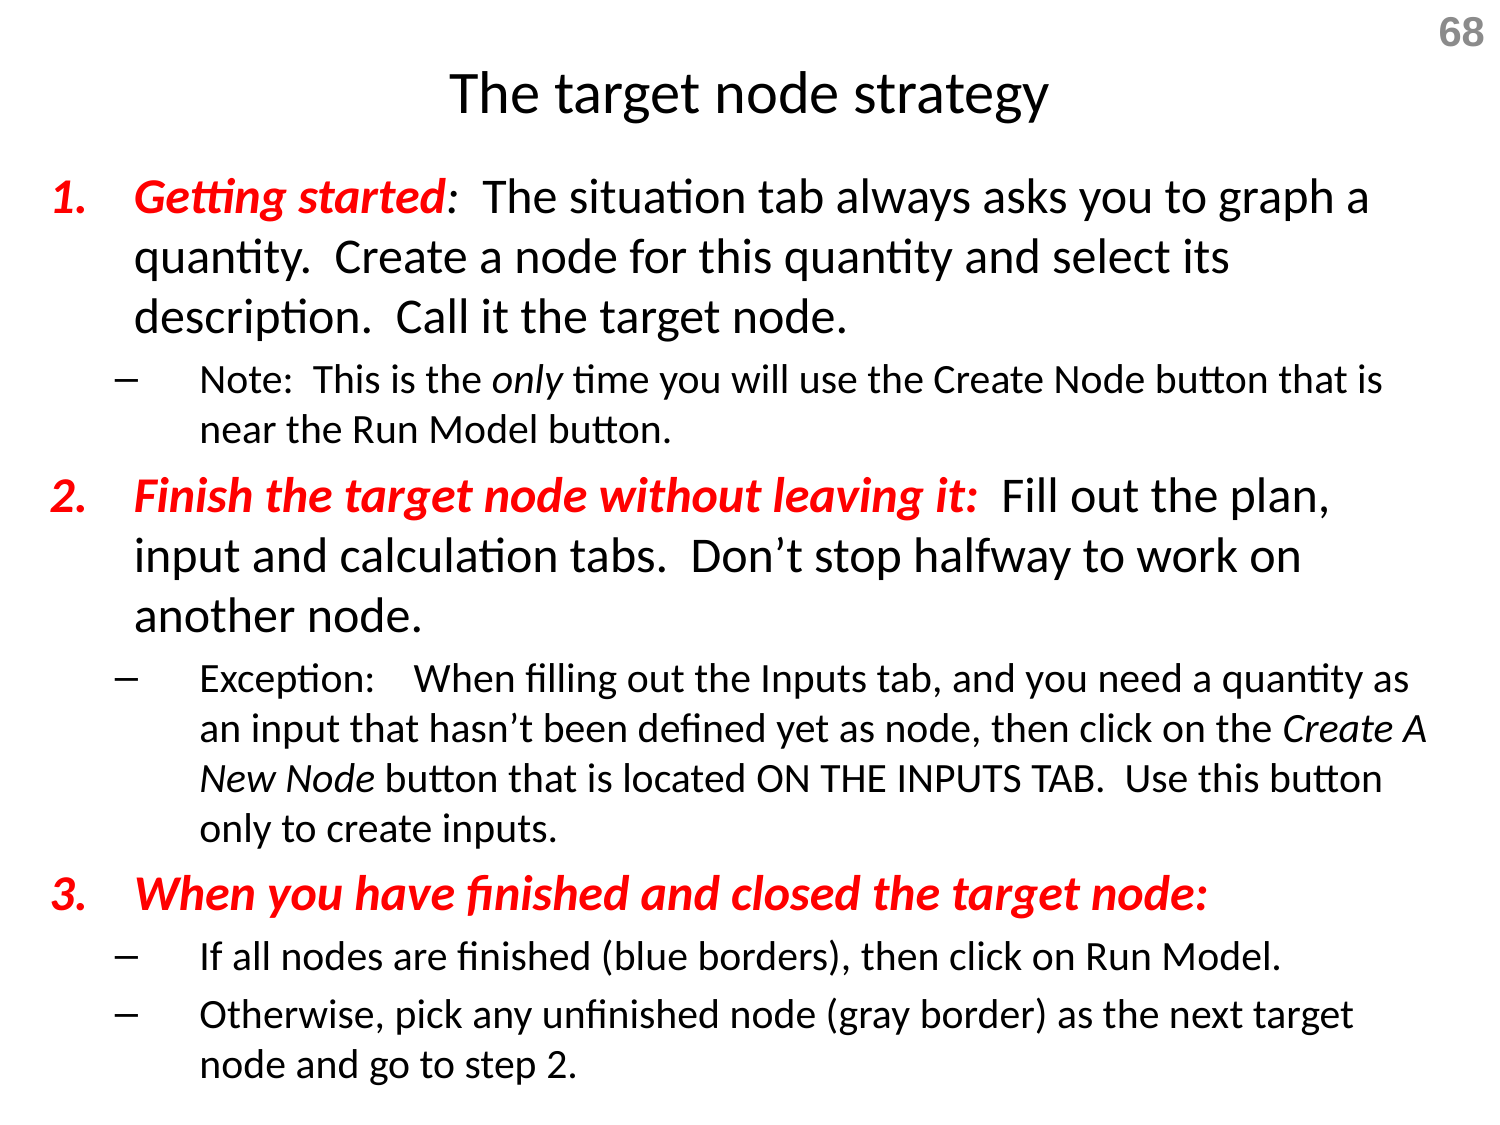

68
# The target node strategy
Getting started:  The situation tab always asks you to graph a quantity.  Create a node for this quantity and select its description.  Call it the target node.
Note:  This is the only time you will use the Create Node button that is near the Run Model button.
Finish the target node without leaving it:  Fill out the plan, input and calculation tabs.  Don’t stop halfway to work on another node.
Exception:    When filling out the Inputs tab, and you need a quantity as an input that hasn’t been defined yet as node, then click on the Create A New Node button that is located ON THE INPUTS TAB.  Use this button only to create inputs.
When you have finished and closed the target node:
If all nodes are finished (blue borders), then click on Run Model.
Otherwise, pick any unfinished node (gray border) as the next target node and go to step 2.